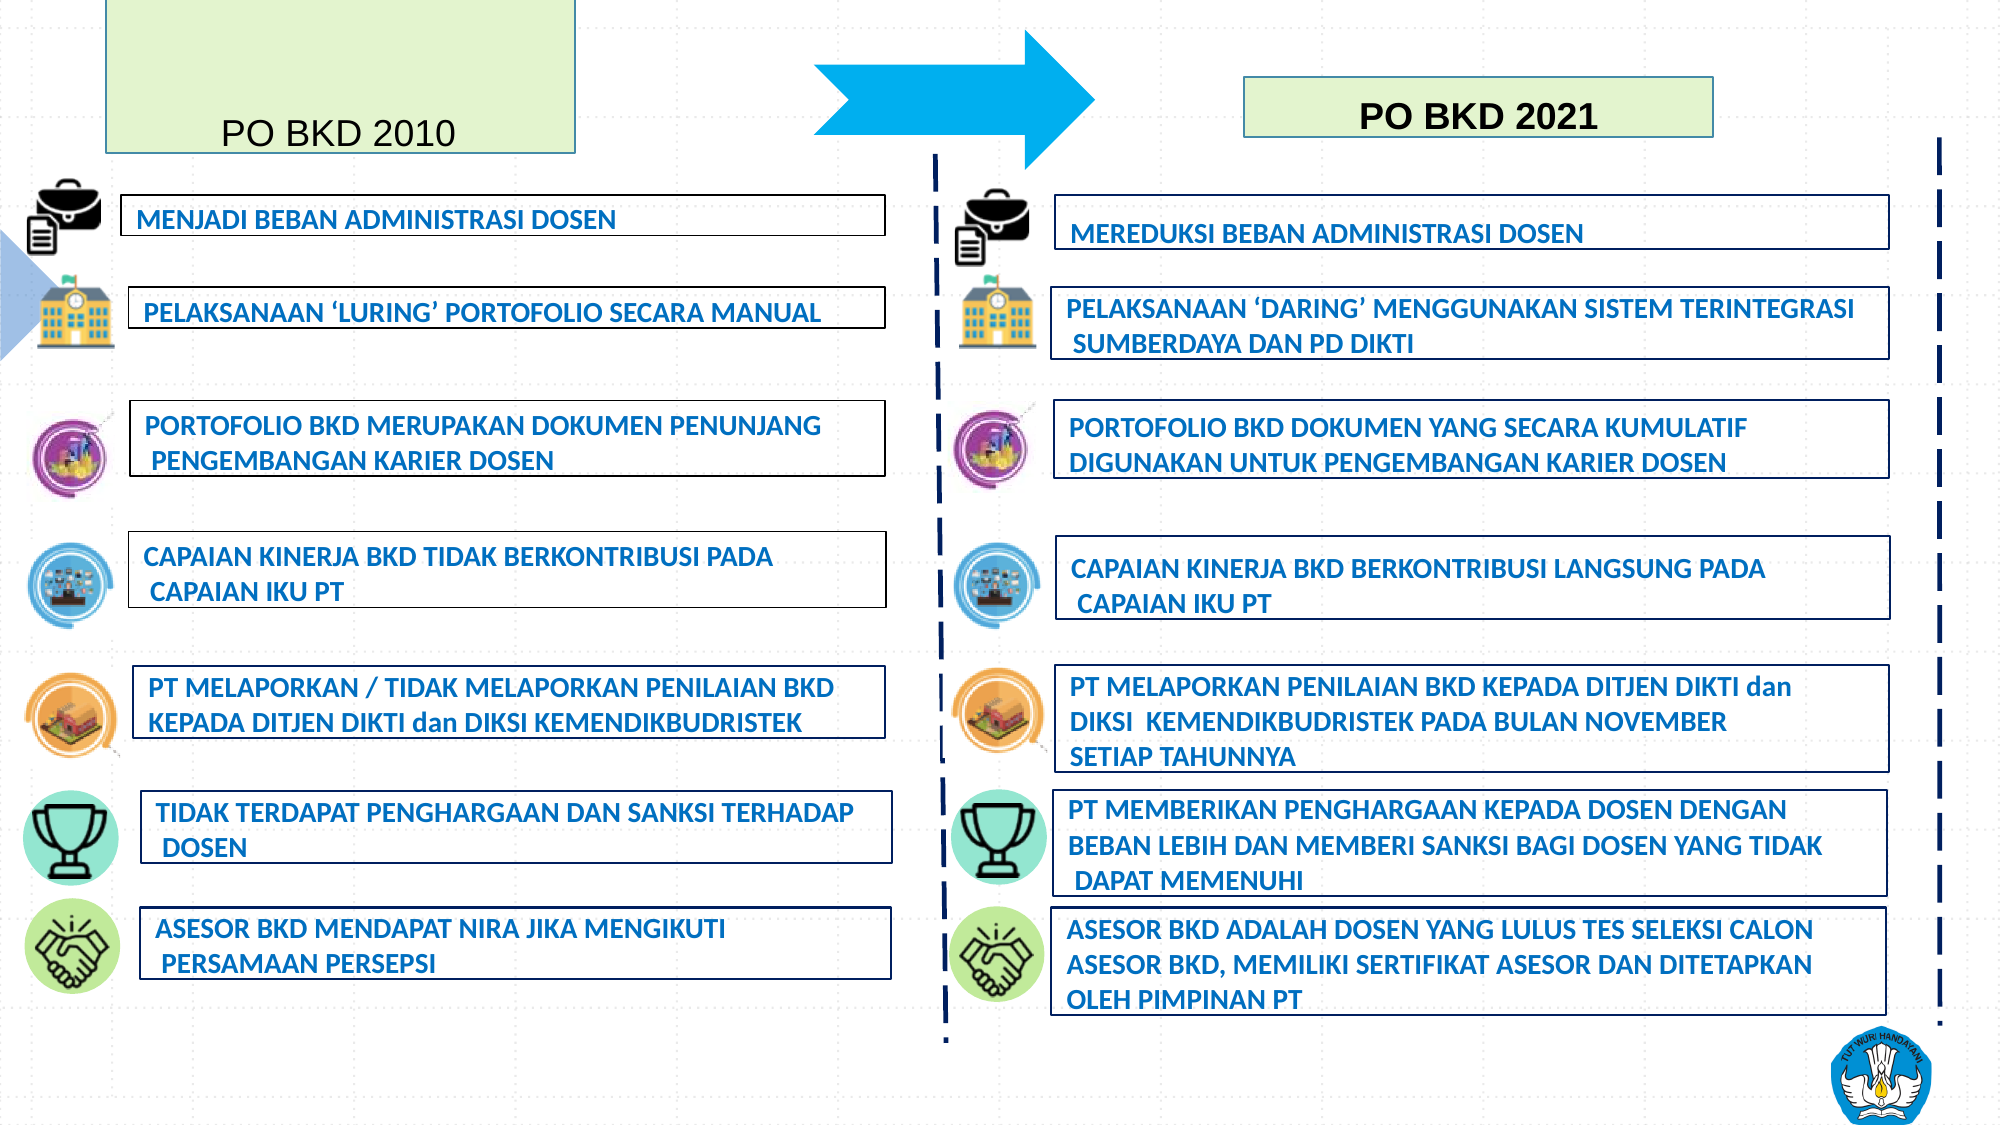

PO BKD 2021
# PO BKD 2010

MENJADI BEBAN ADMINISTRASI DOSEN
MEREDUKSI BEBAN ADMINISTRASI DOSEN

PELAKSANAAN ‘LURING’ PORTOFOLIO SECARA MANUAL
PELAKSANAAN ‘DARING’ MENGGUNAKAN SISTEM TERINTEGRASI  SUMBERDAYA DAN PD DIKTI
PORTOFOLIO BKD MERUPAKAN DOKUMEN PENUNJANG  PENGEMBANGAN KARIER DOSEN
PORTOFOLIO BKD DOKUMEN YANG SECARA KUMULATIF
DIGUNAKAN UNTUK PENGEMBANGAN KARIER DOSEN

CAPAIAN KINERJA BKD TIDAK BERKONTRIBUSI PADA  CAPAIAN IKU PT
CAPAIAN KINERJA BKD BERKONTRIBUSI LANGSUNG PADA  CAPAIAN IKU PT

PT MELAPORKAN PENILAIAN BKD KEPADA DITJEN DIKTI dan DIKSI  KEMENDIKBUDRISTEK PADA BULAN NOVEMBER SETIAP TAHUNNYA
PT MELAPORKAN / TIDAK MELAPORKAN PENILAIAN BKD
KEPADA DITJEN DIKTI dan DIKSI KEMENDIKBUDRISTEK

PT MEMBERIKAN PENGHARGAAN KEPADA DOSEN DENGAN
BEBAN LEBIH DAN MEMBERI SANKSI BAGI DOSEN YANG TIDAK  DAPAT MEMENUHI
TIDAK TERDAPAT PENGHARGAAN DAN SANKSI TERHADAP  DOSEN

ASESOR BKD MENDAPAT NIRA JIKA MENGIKUTI  PERSAMAAN PERSEPSI
ASESOR BKD ADALAH DOSEN YANG LULUS TES SELEKSI CALON
ASESOR BKD, MEMILIKI SERTIFIKAT ASESOR DAN DITETAPKAN
OLEH PIMPINAN PT